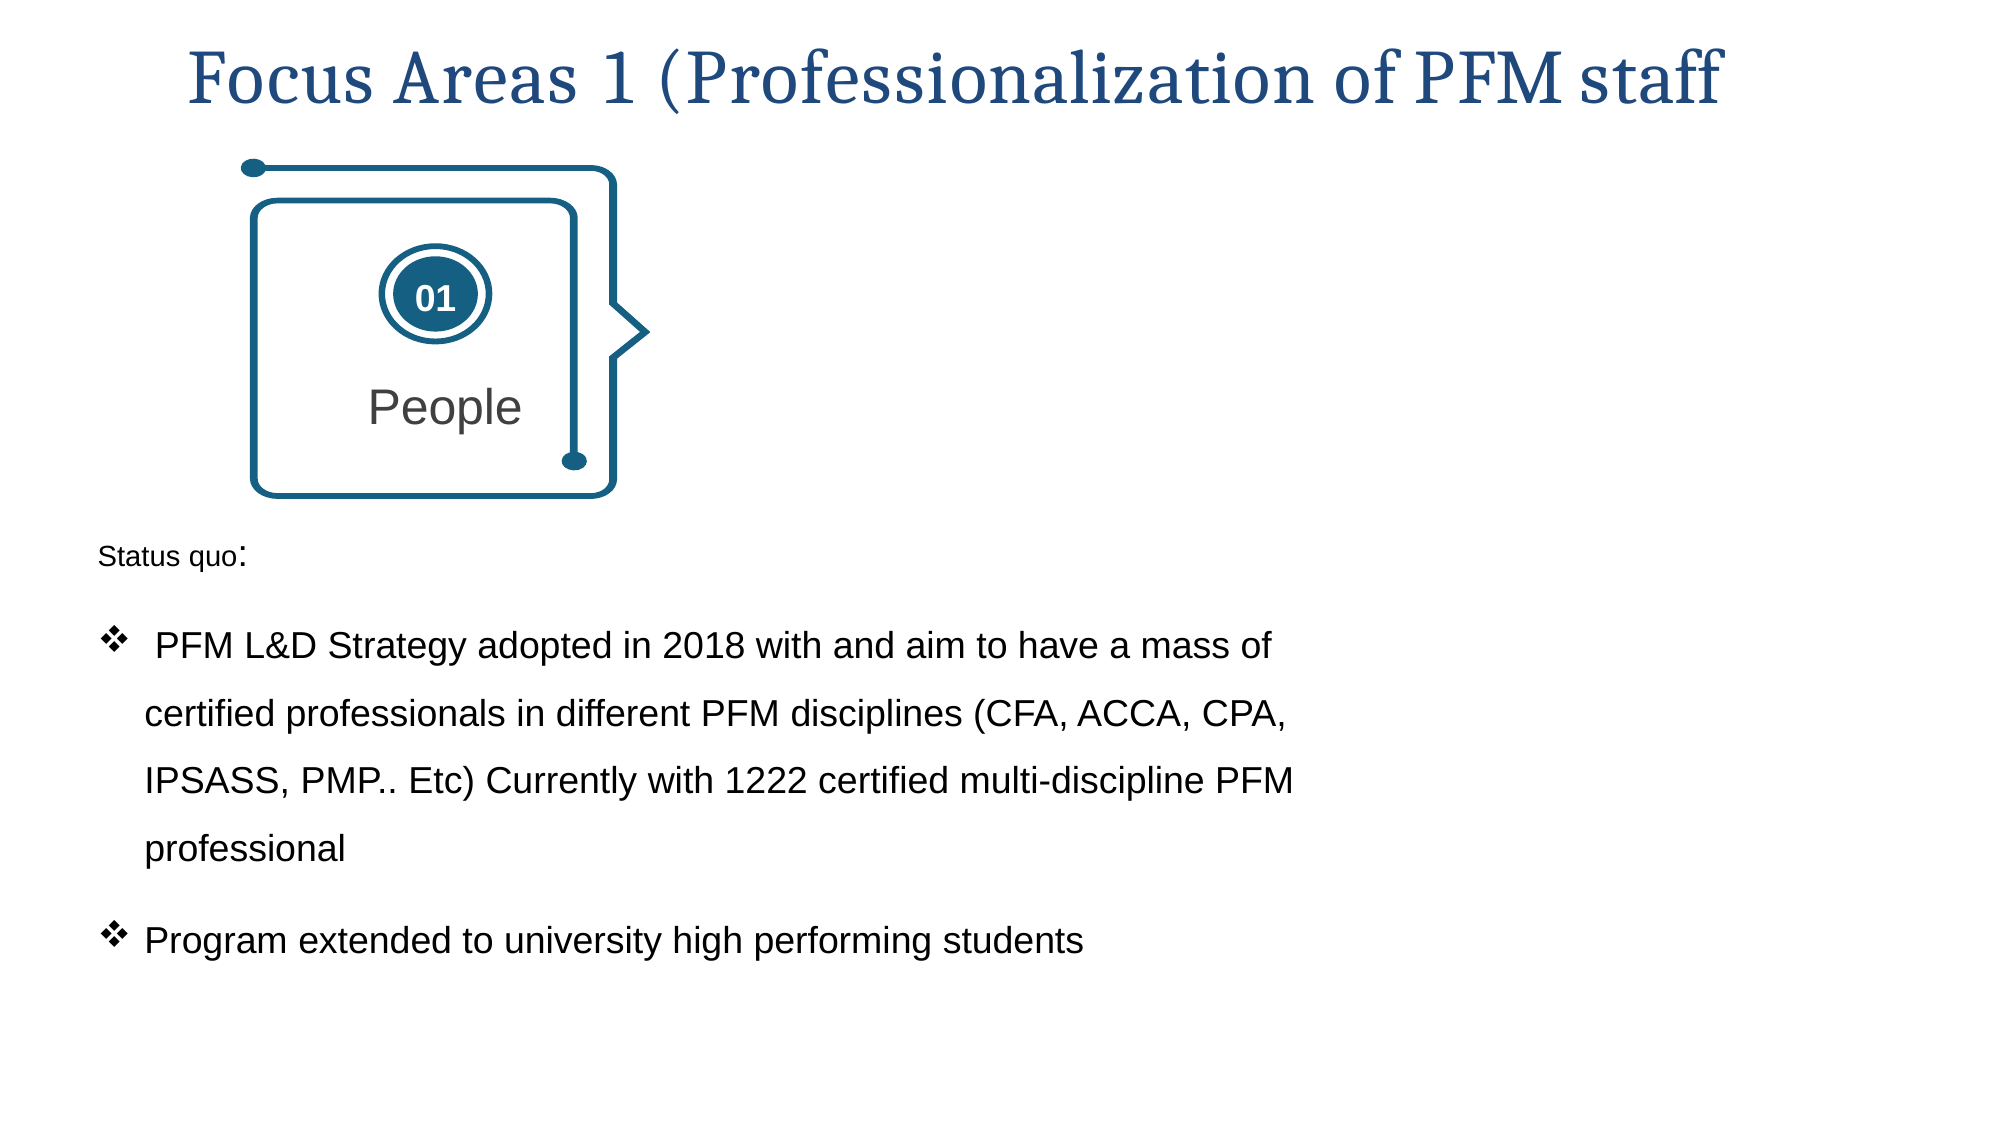

Focus Areas 1 (Professionalization of PFM staff
26

01
People
Status quo:
 PFM L&D Strategy adopted in 2018 with and aim to have a mass of certified professionals in different PFM disciplines (CFA, ACCA, CPA, IPSASS, PMP.. Etc) Currently with 1222 certified multi-discipline PFM professional
Program extended to university high performing students